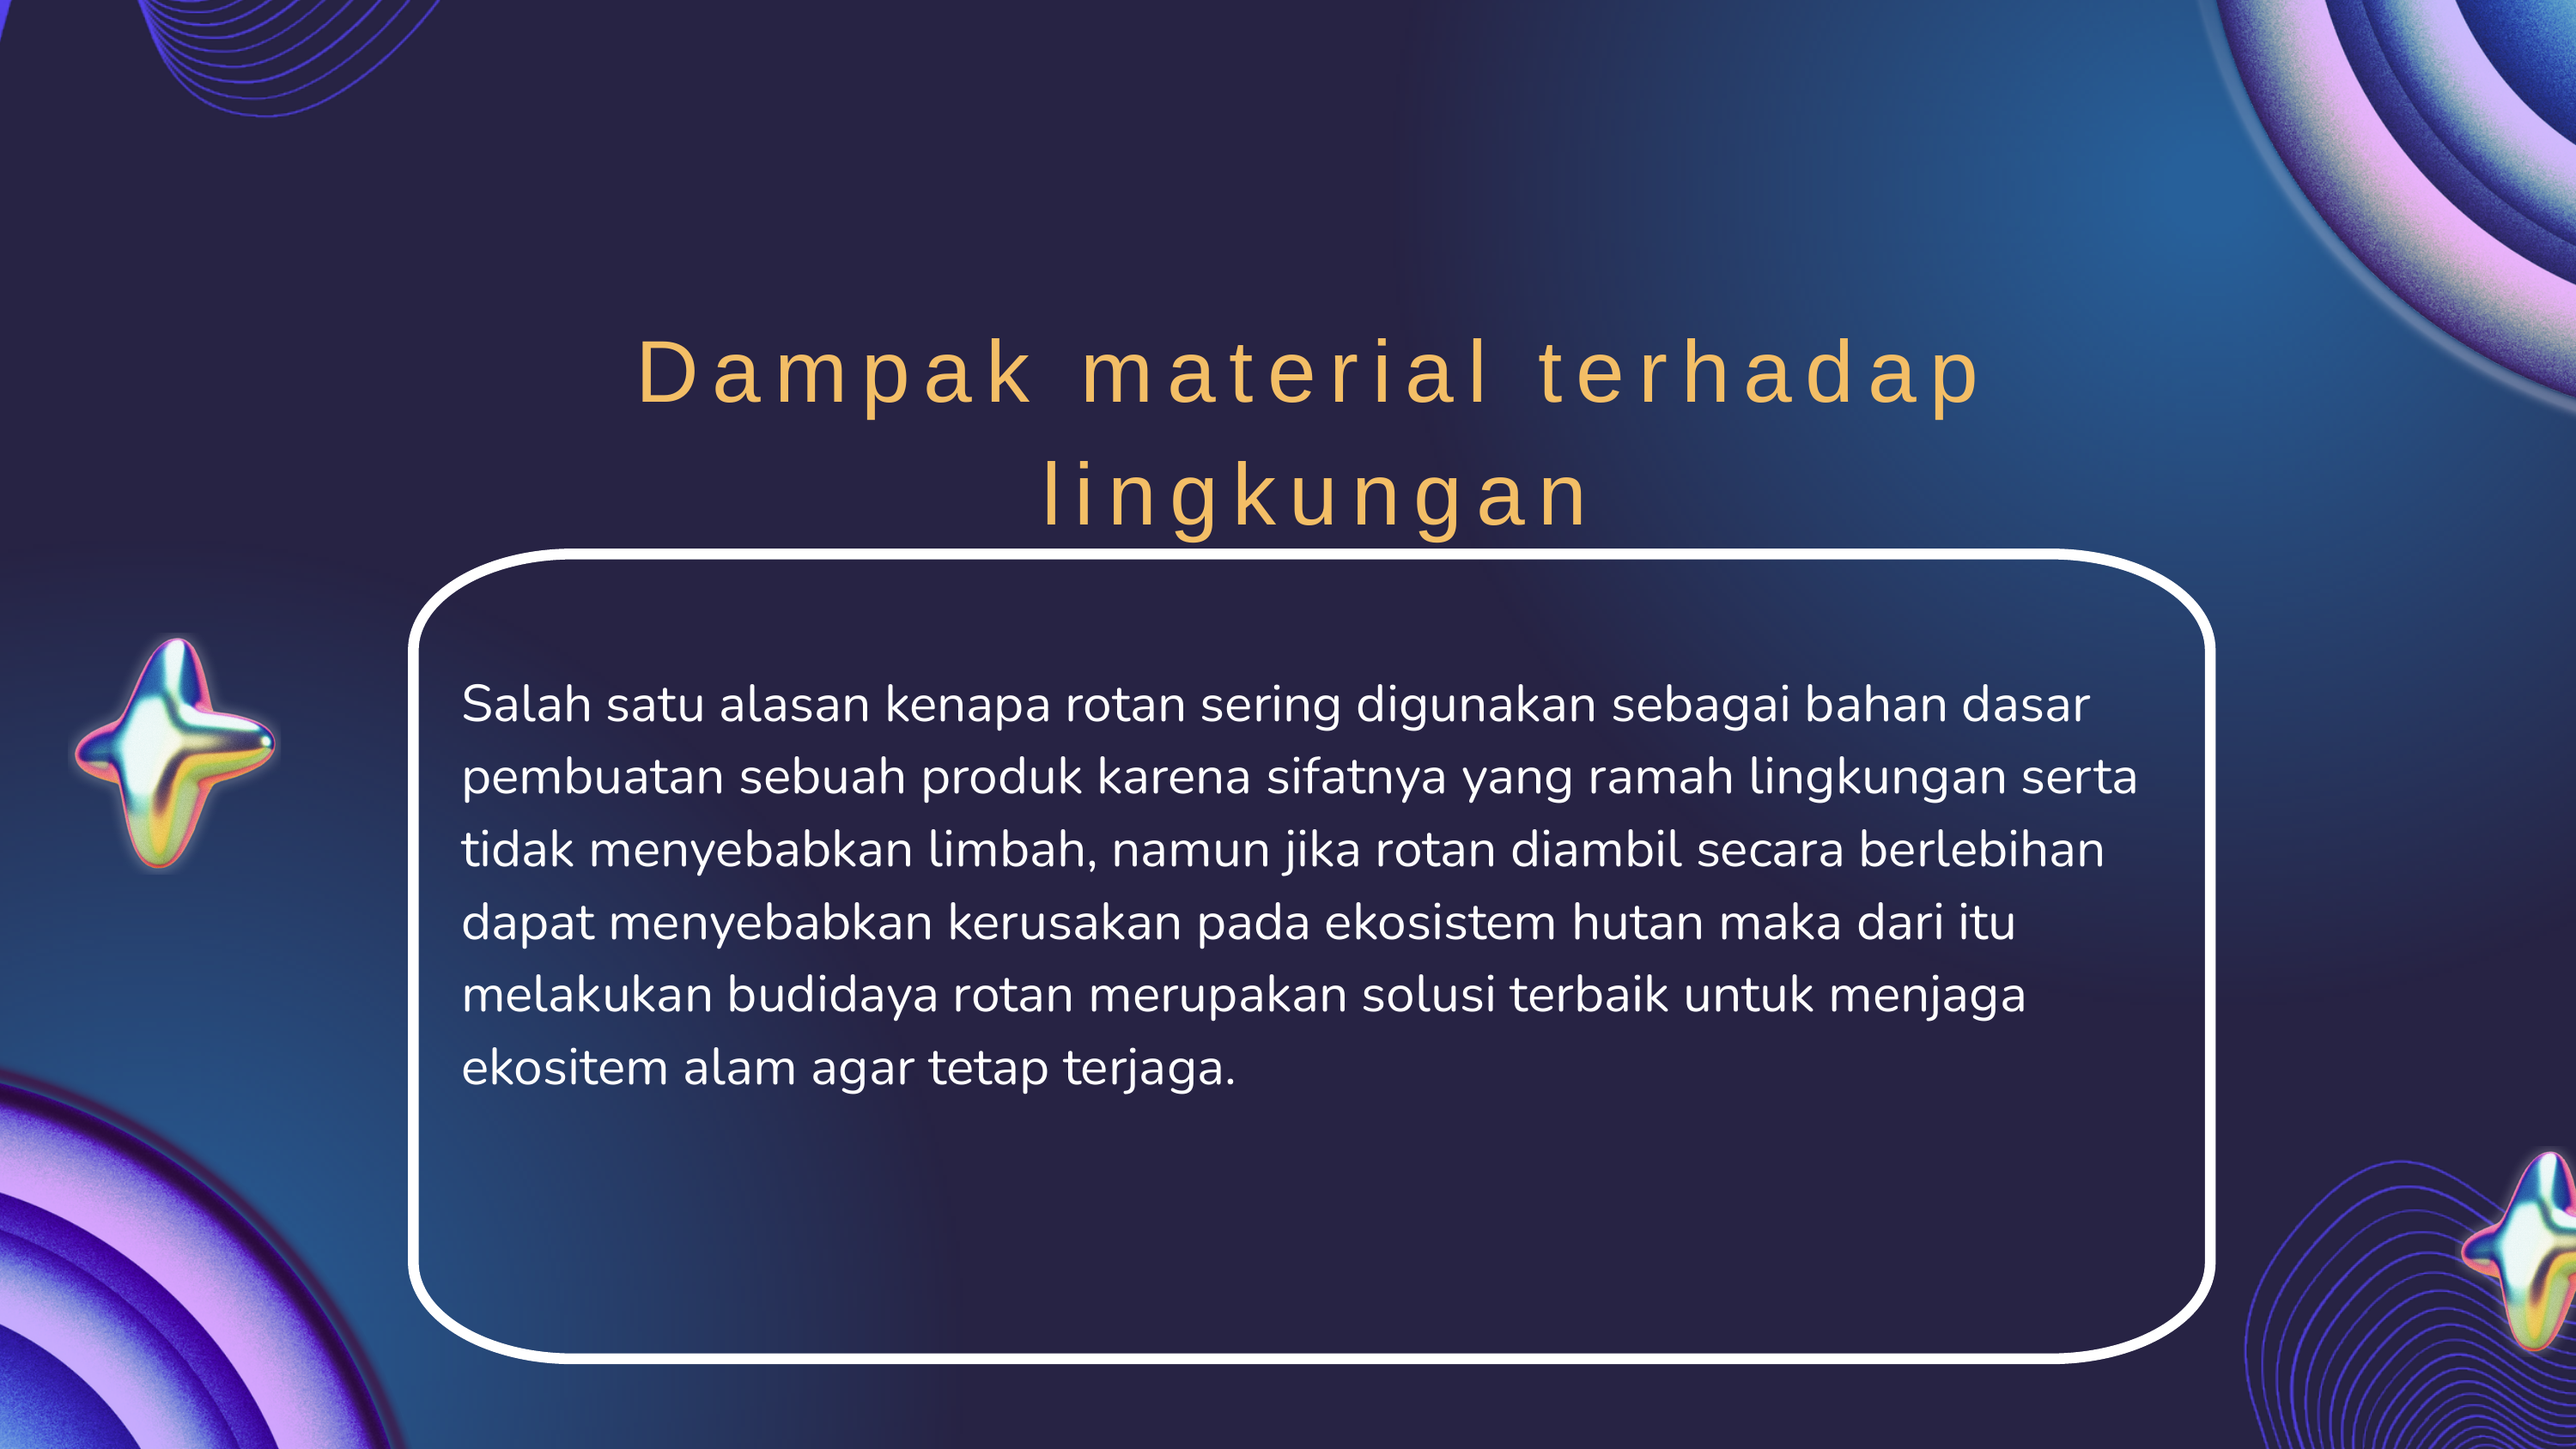

Dampak material terhadap lingkungan

Salah satu alasan kenapa rotan sering digunakan sebagai bahan dasar pembuatan sebuah produk karena sifatnya yang ramah lingkungan serta tidak menyebabkan limbah, namun jika rotan diambil secara berlebihan dapat menyebabkan kerusakan pada ekosistem hutan maka dari itu melakukan budidaya rotan merupakan solusi terbaik untuk menjaga ekositem alam agar tetap terjaga.